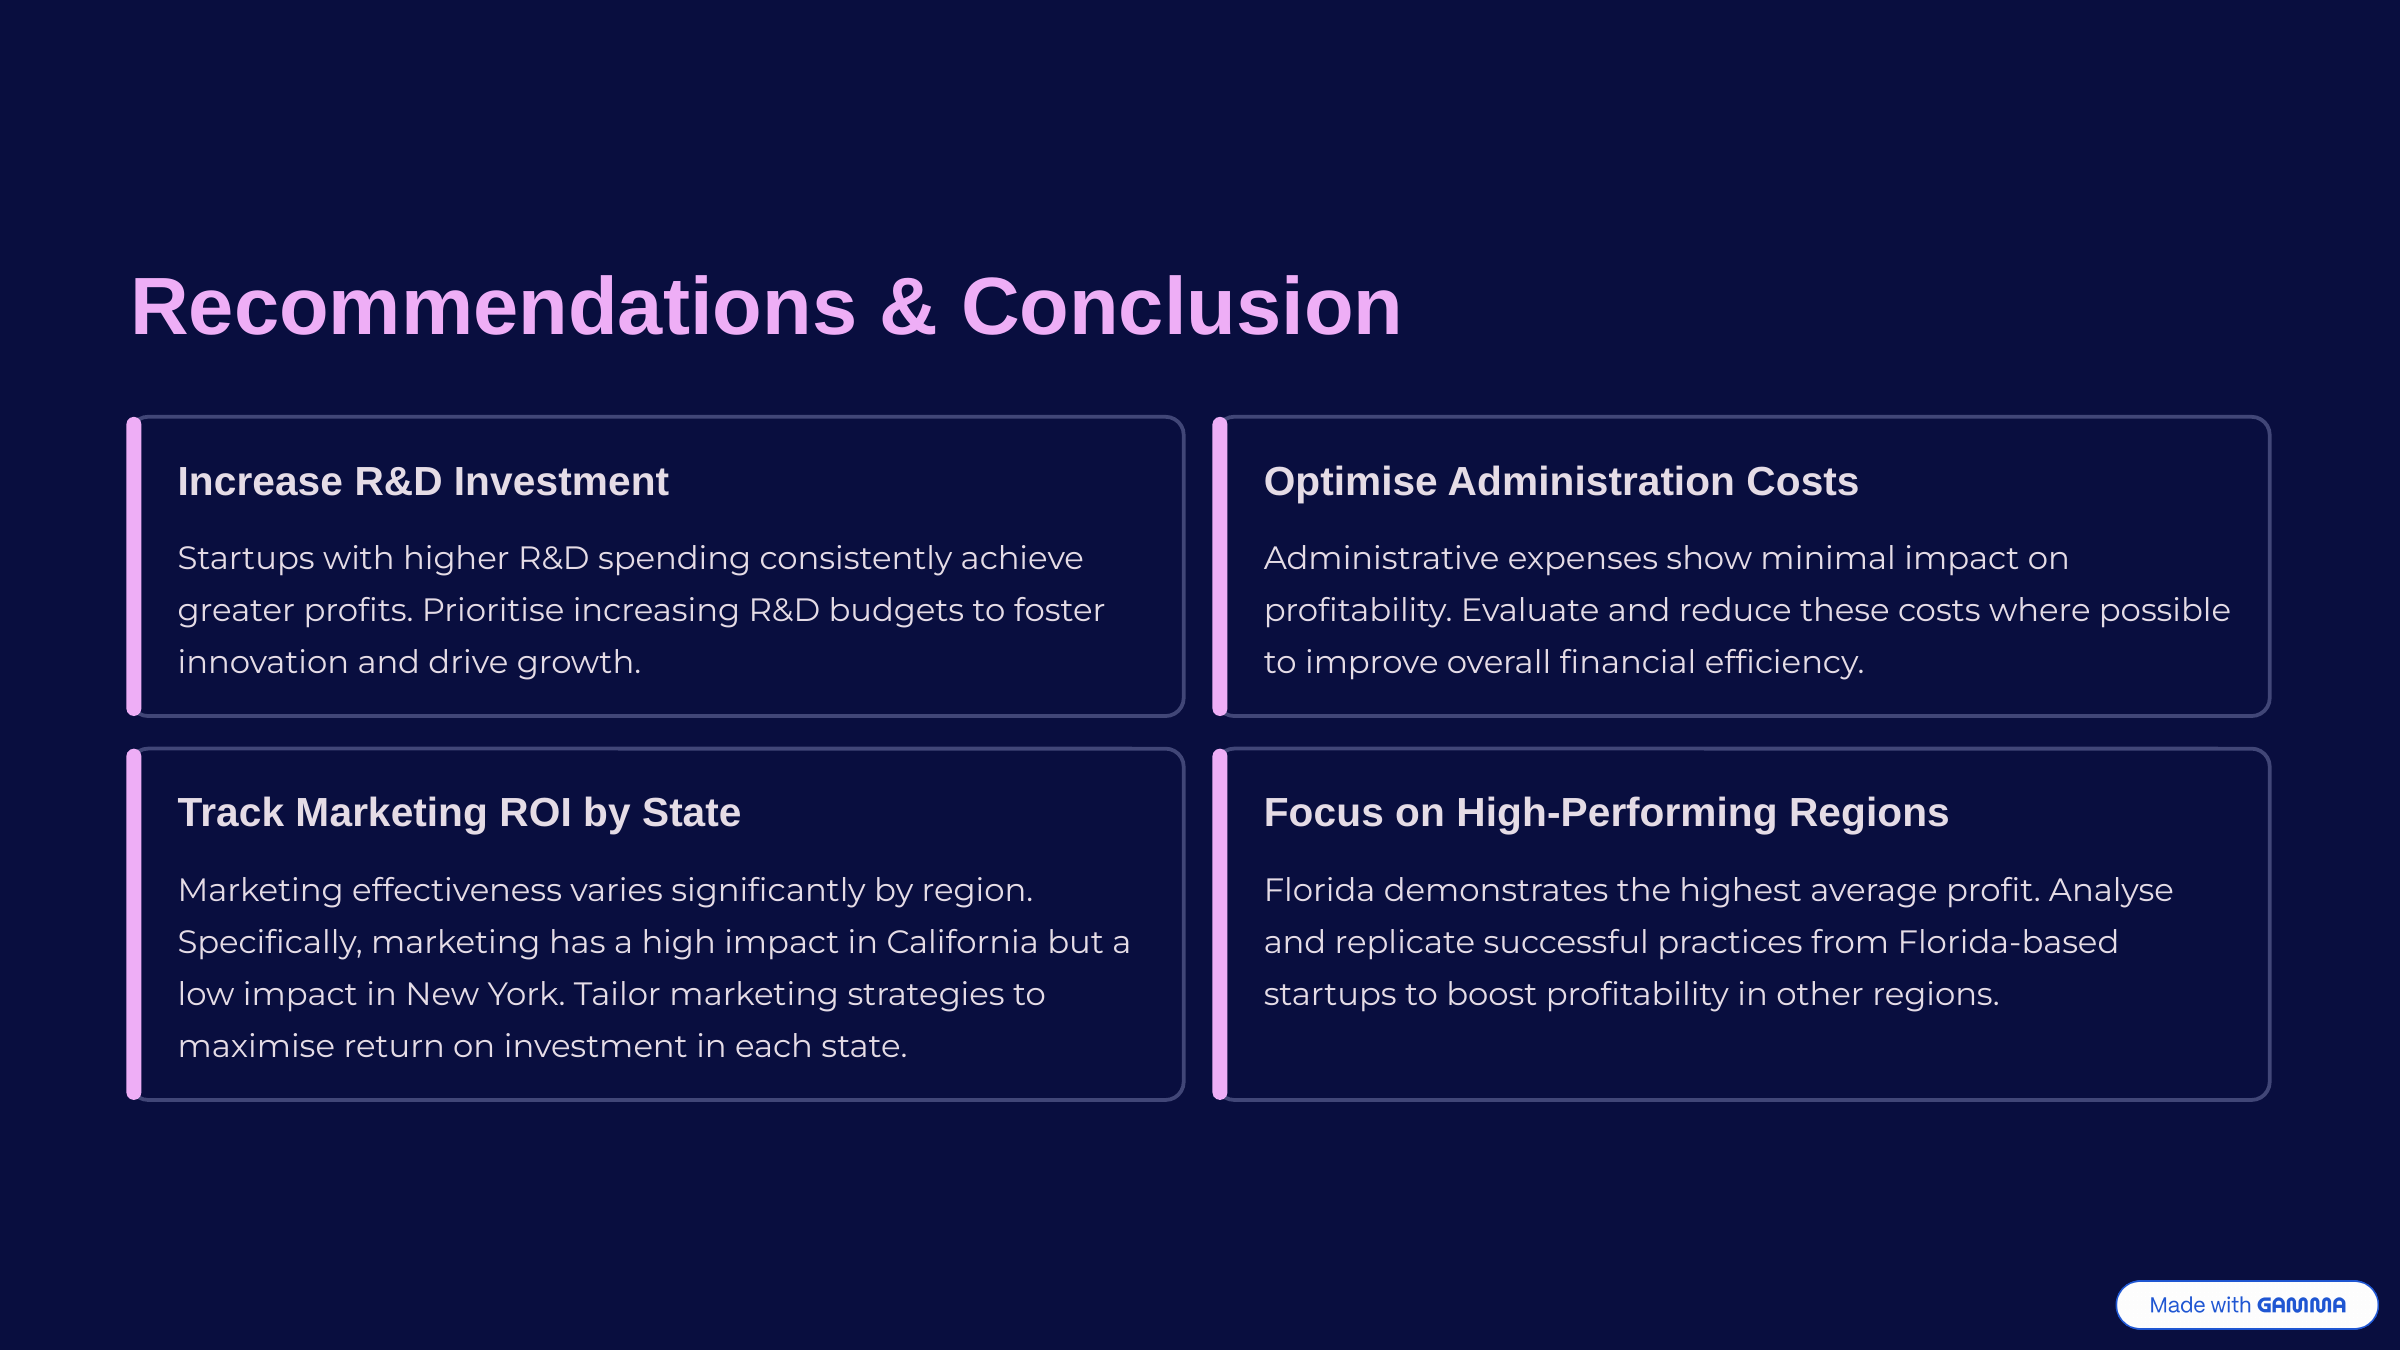

Recommendations & Conclusion

Increase R&D Investment
Optimise Administration Costs
Startups with higher R&D spending consistently achieve greater profits. Prioritise increasing R&D budgets to foster innovation and drive growth.
Administrative expenses show minimal impact on profitability. Evaluate and reduce these costs where possible to improve overall financial efficiency.

Track Marketing ROI by State
Focus on High-Performing Regions
Marketing effectiveness varies significantly by region. Specifically, marketing has a high impact in California but a low impact in New York. Tailor marketing strategies to maximise return on investment in each state.
Florida demonstrates the highest average profit. Analyse and replicate successful practices from Florida-based startups to boost profitability in other regions.